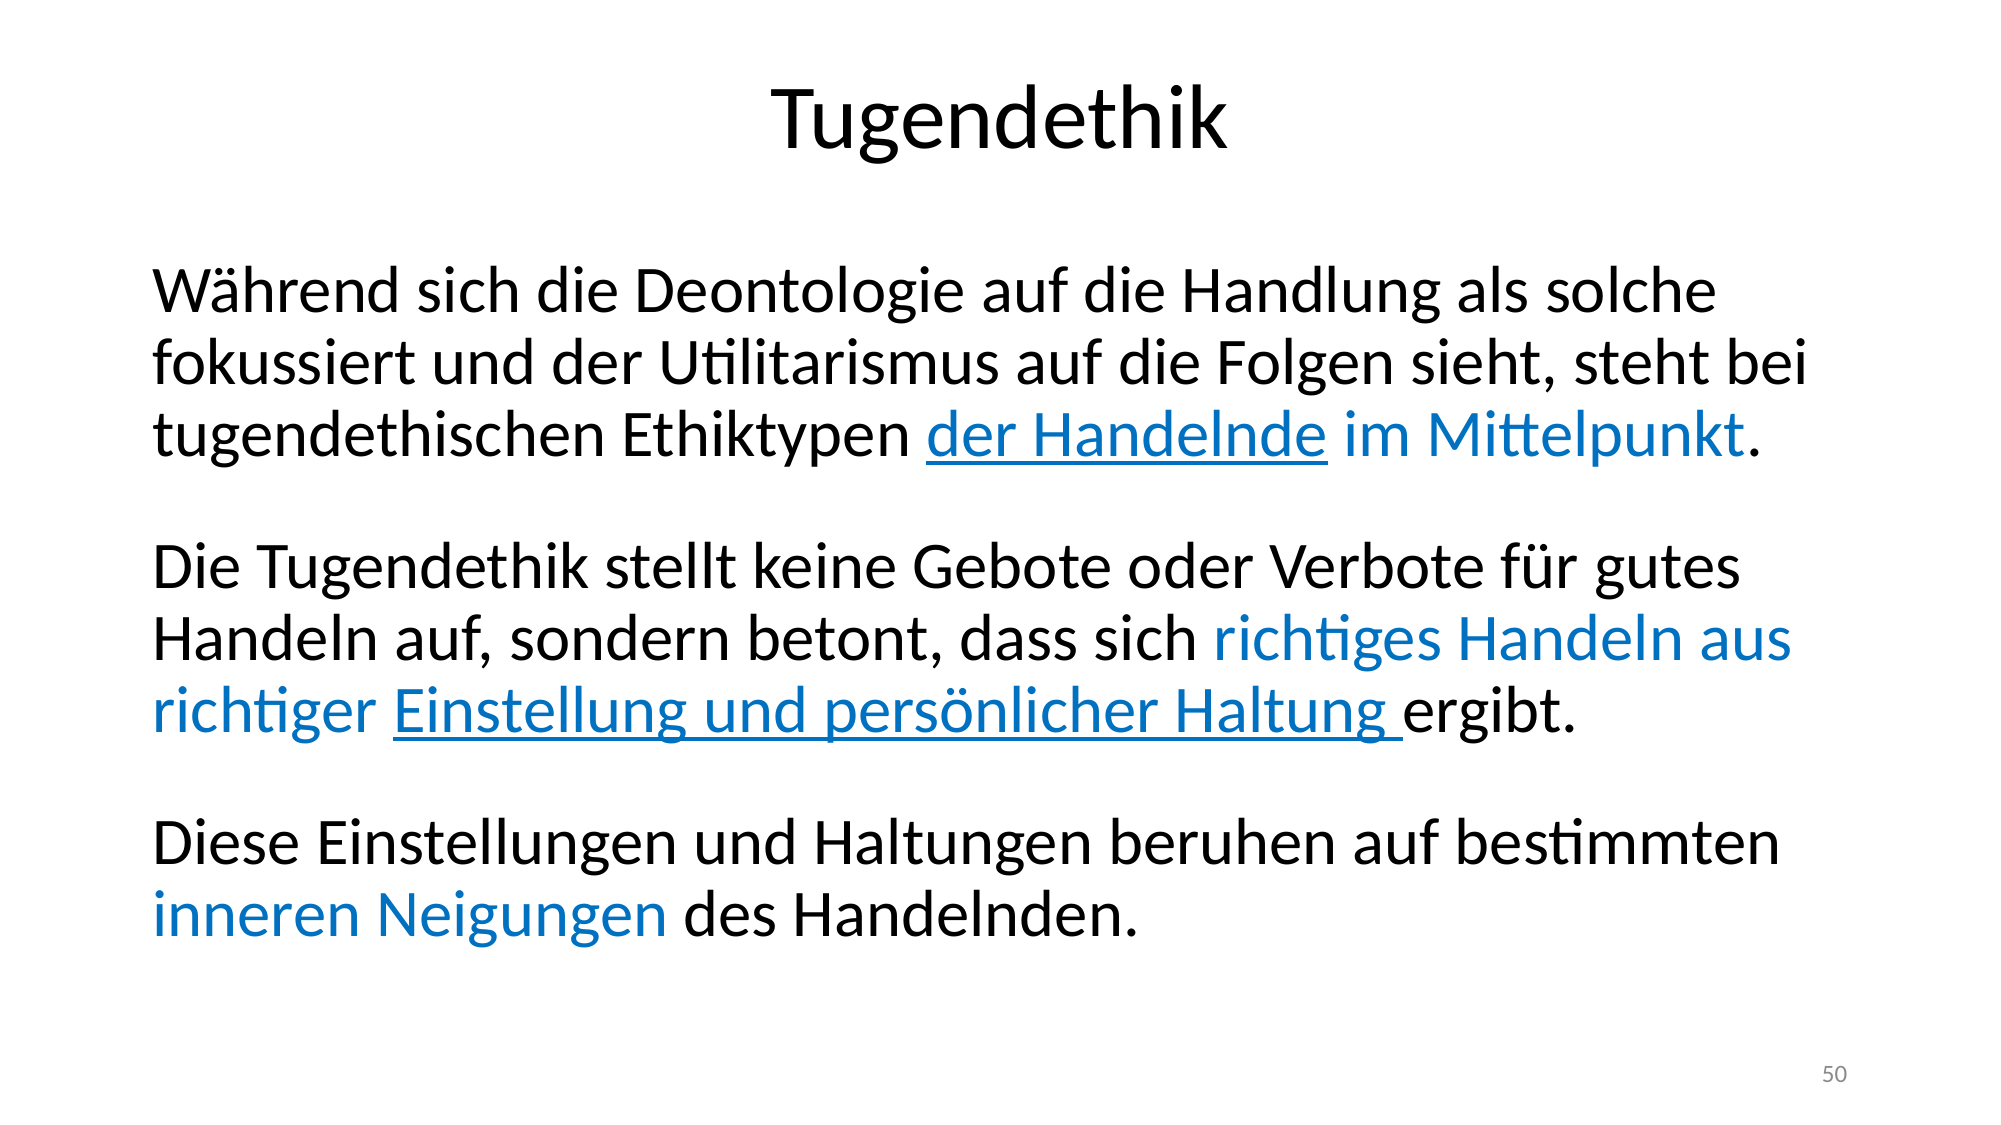

# Tugendethik
Während sich die Deontologie auf die Handlung als solche fokussiert und der Utilitarismus auf die Folgen sieht, steht bei tugendethischen Ethiktypen der Handelnde im Mittelpunkt.

Die Tugendethik stellt keine Gebote oder Verbote für gutes Handeln auf, sondern betont, dass sich richtiges Handeln aus richtiger Einstellung und persönlicher Haltung ergibt.

Diese Einstellungen und Haltungen beruhen auf bestimmten inneren Neigungen des Handelnden.
50